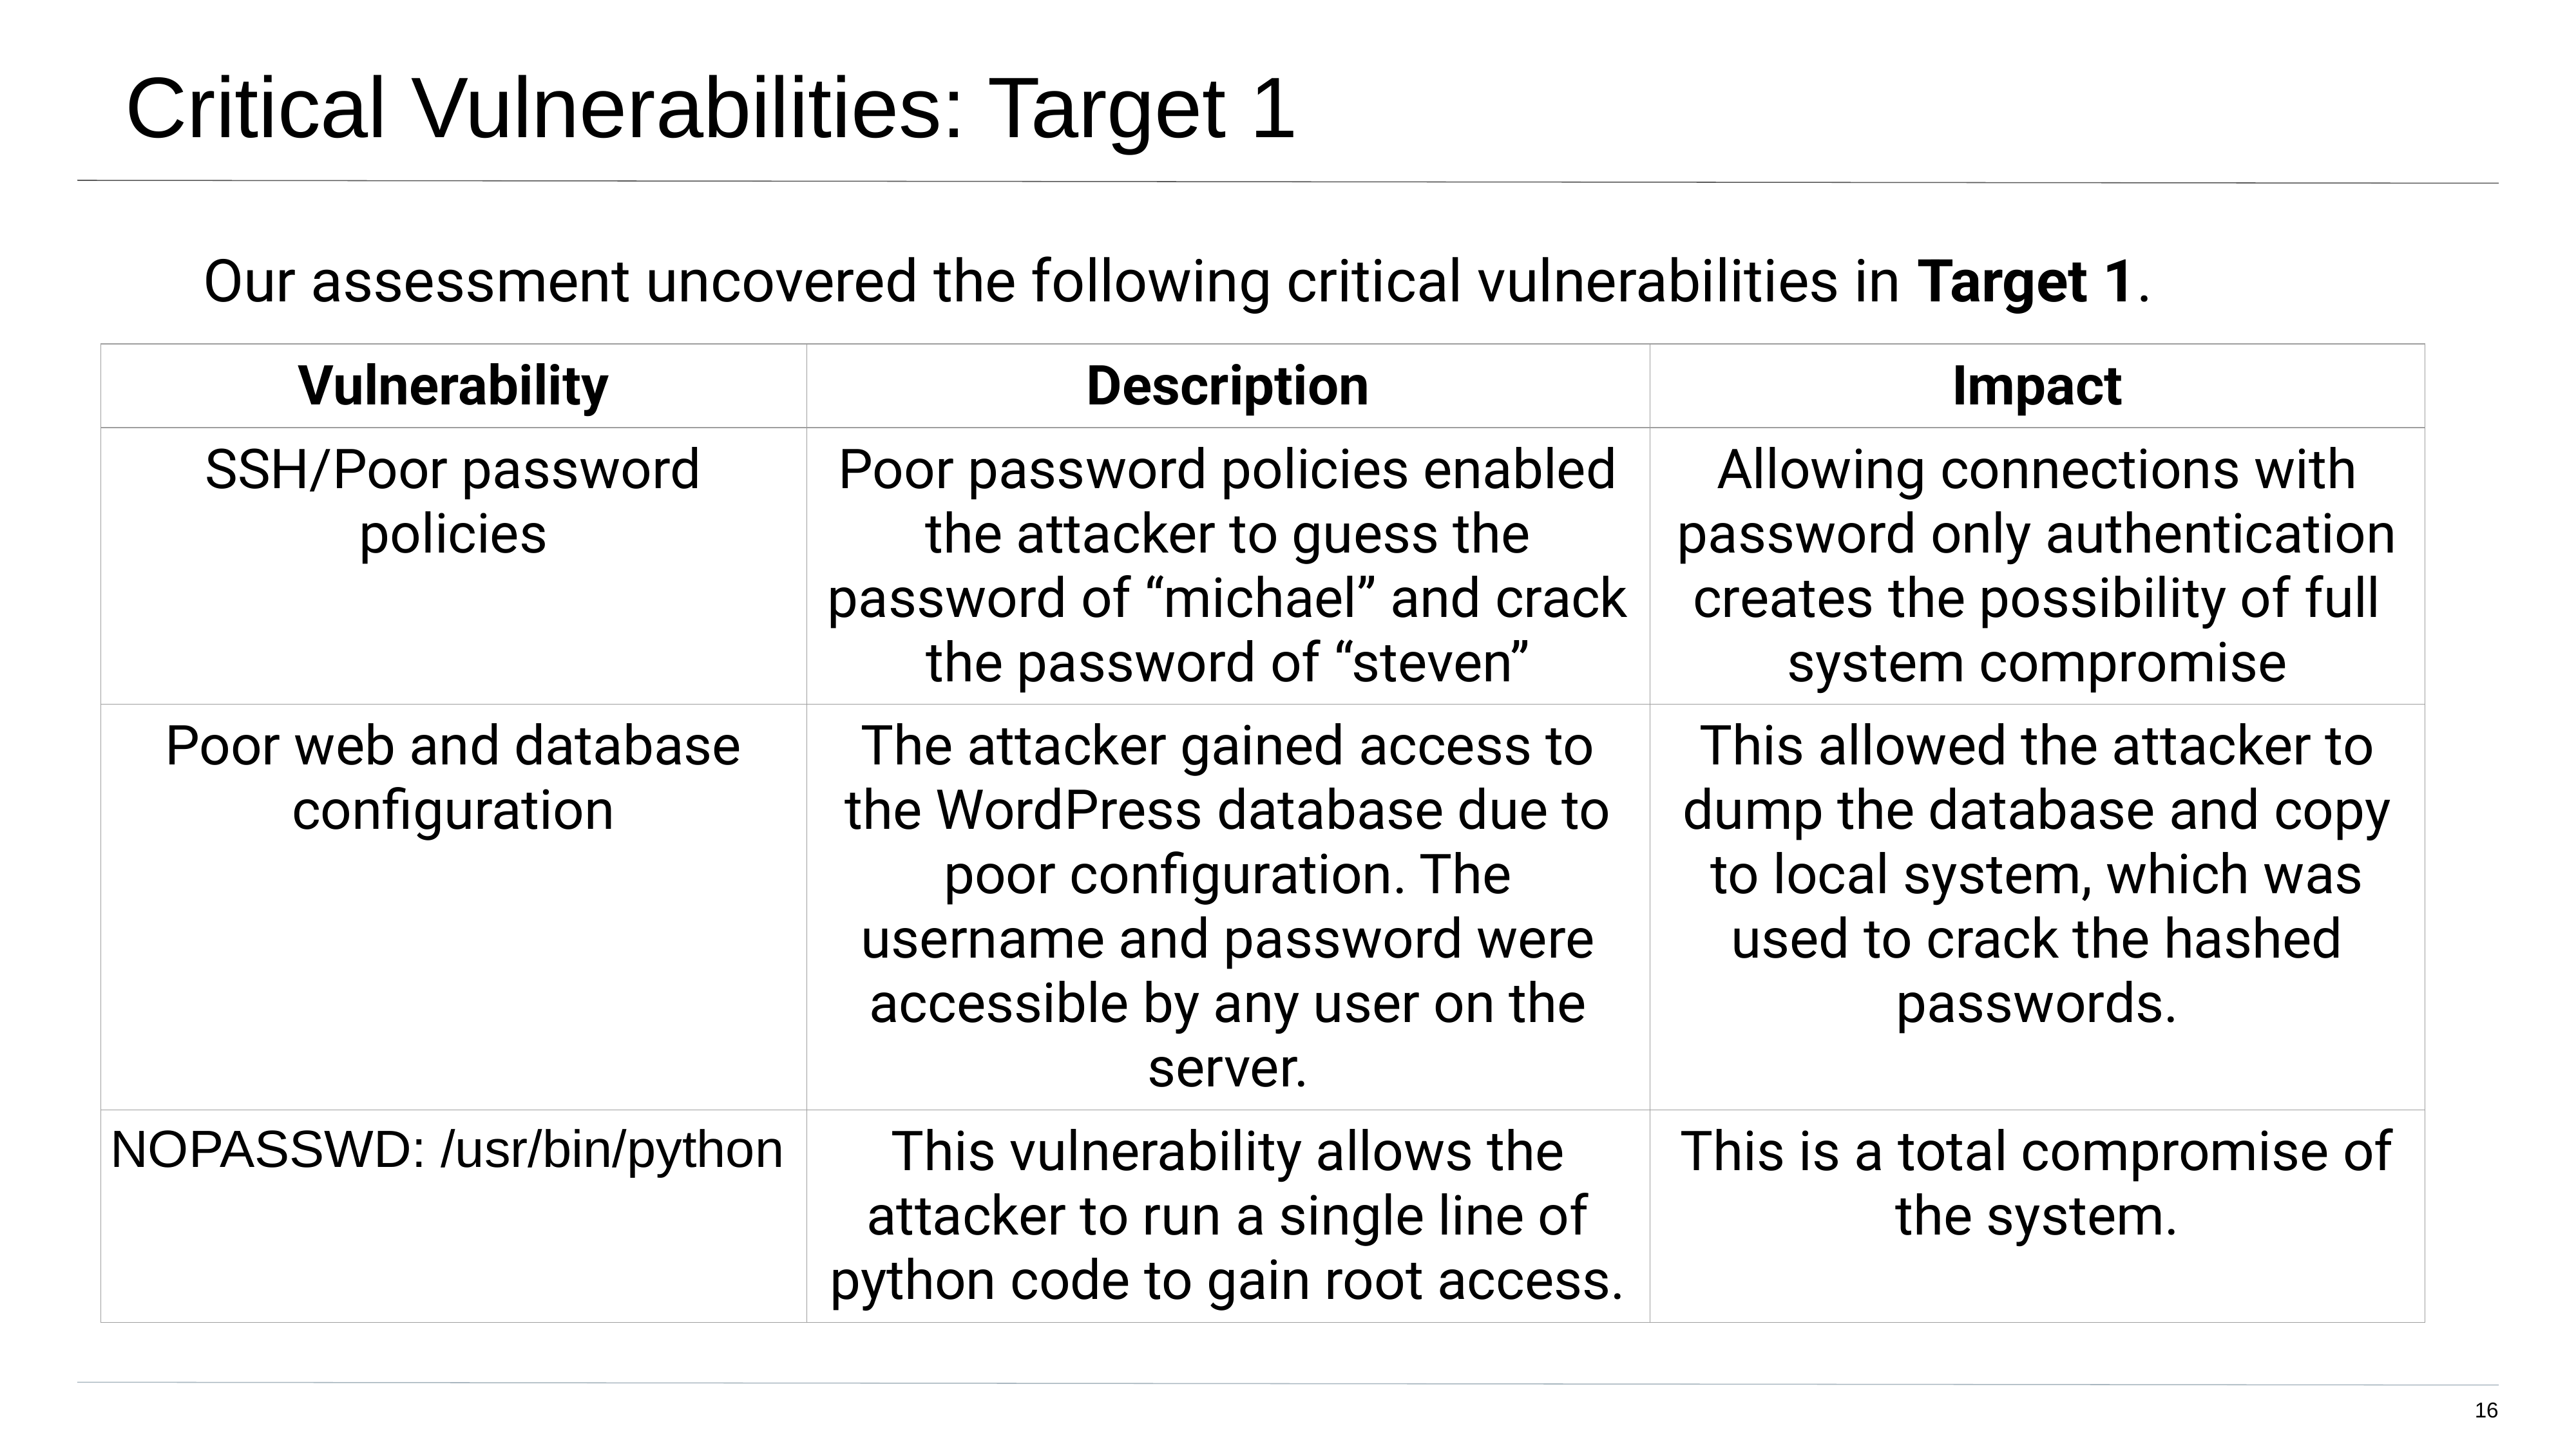

# Critical Vulnerabilities: Target 1
Our assessment uncovered the following critical vulnerabilities in Target 1.

| Vulnerability | Description | Impact |
| --- | --- | --- |
| SSH/Poor password policies | Poor password policies enabled the attacker to guess the password of “michael” and crack the password of “steven” | Allowing connections with password only authentication creates the possibility of full system compromise |
| Poor web and database configuration | The attacker gained access to the WordPress database due to poor configuration. The username and password were accessible by any user on the server. | This allowed the attacker to dump the database and copy to local system, which was used to crack the hashed passwords. |
| NOPASSWD: /usr/bin/python | This vulnerability allows the attacker to run a single line of python code to gain root access. | This is a total compromise of the system. |
16